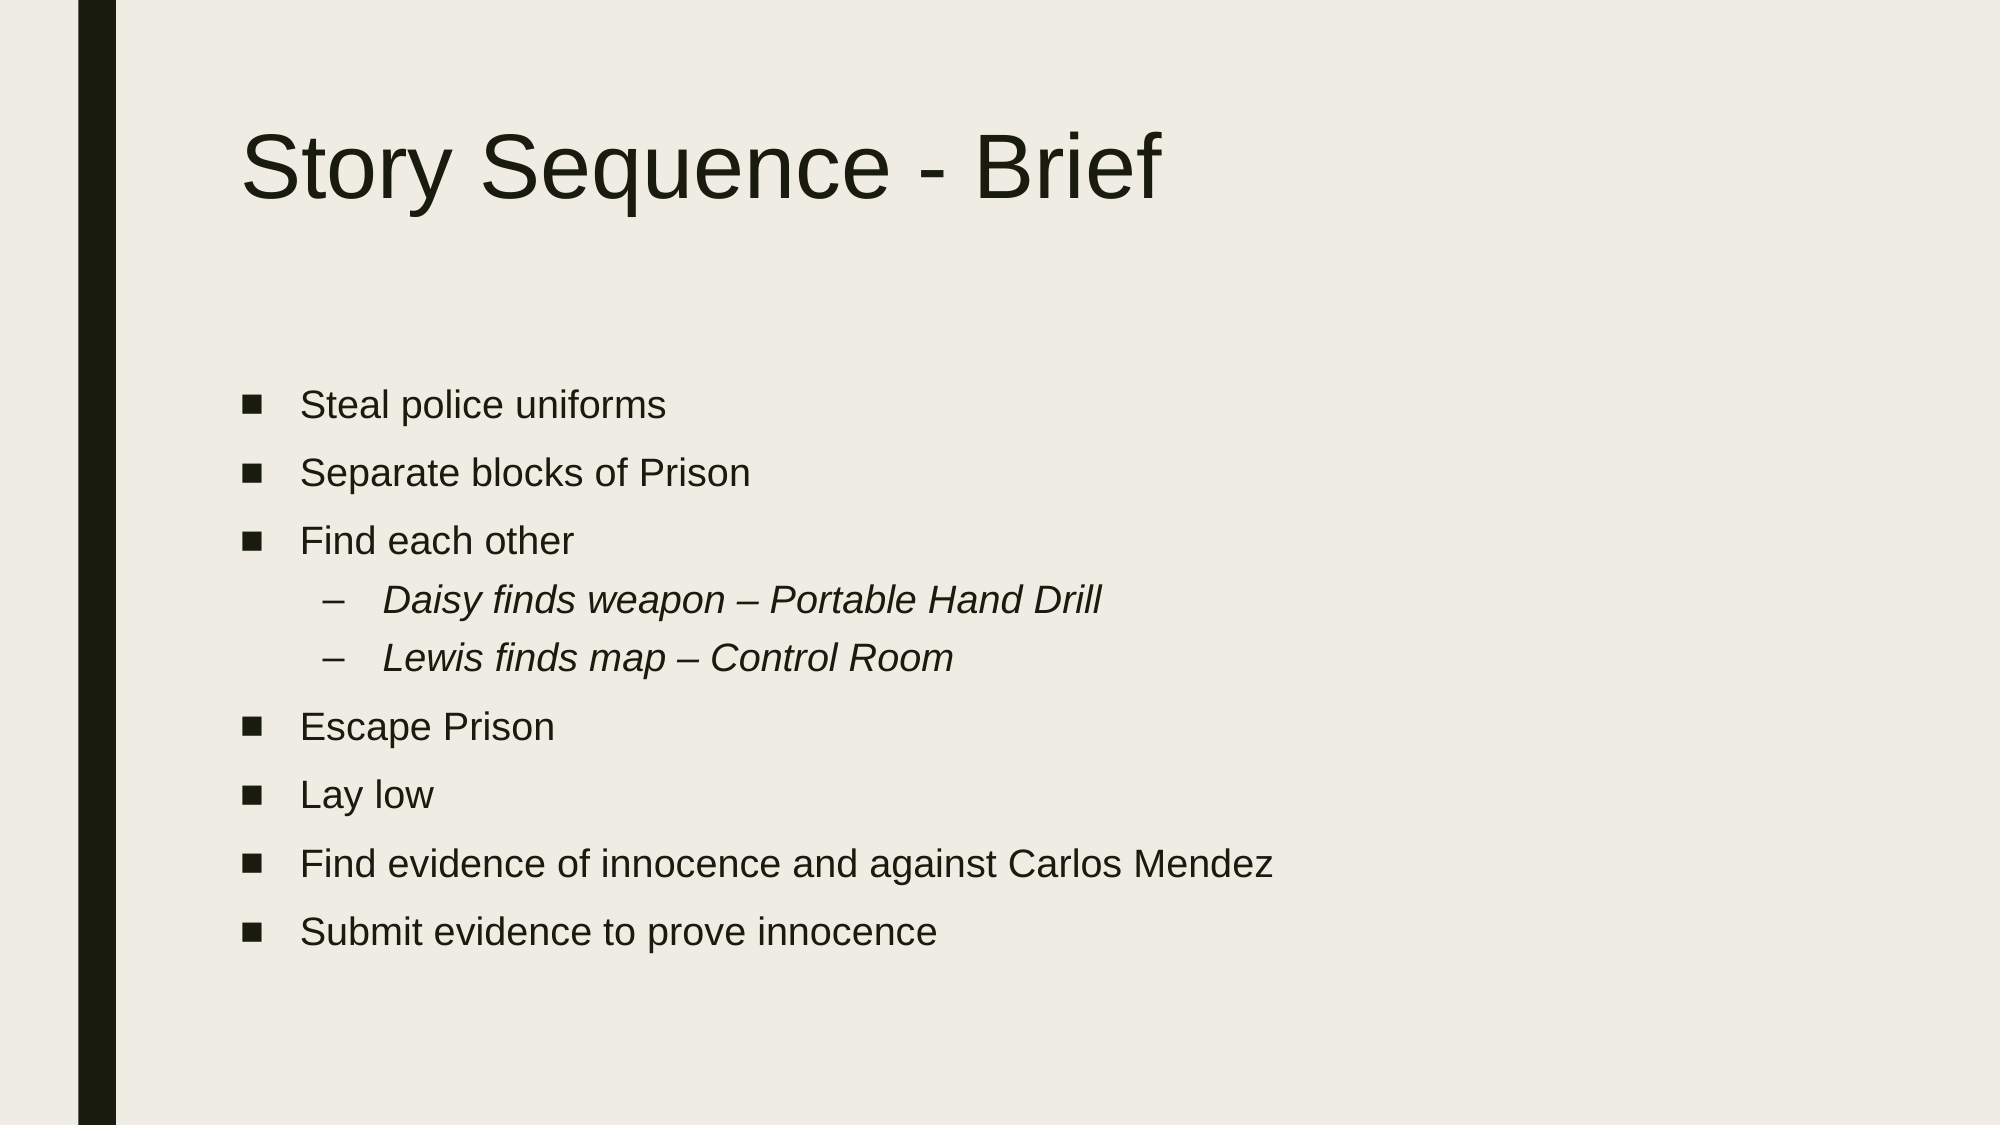

# Story Sequence - Brief
Steal police uniforms
Separate blocks of Prison
Find each other
Daisy finds weapon – Portable Hand Drill
Lewis finds map – Control Room
Escape Prison
Lay low
Find evidence of innocence and against Carlos Mendez
Submit evidence to prove innocence